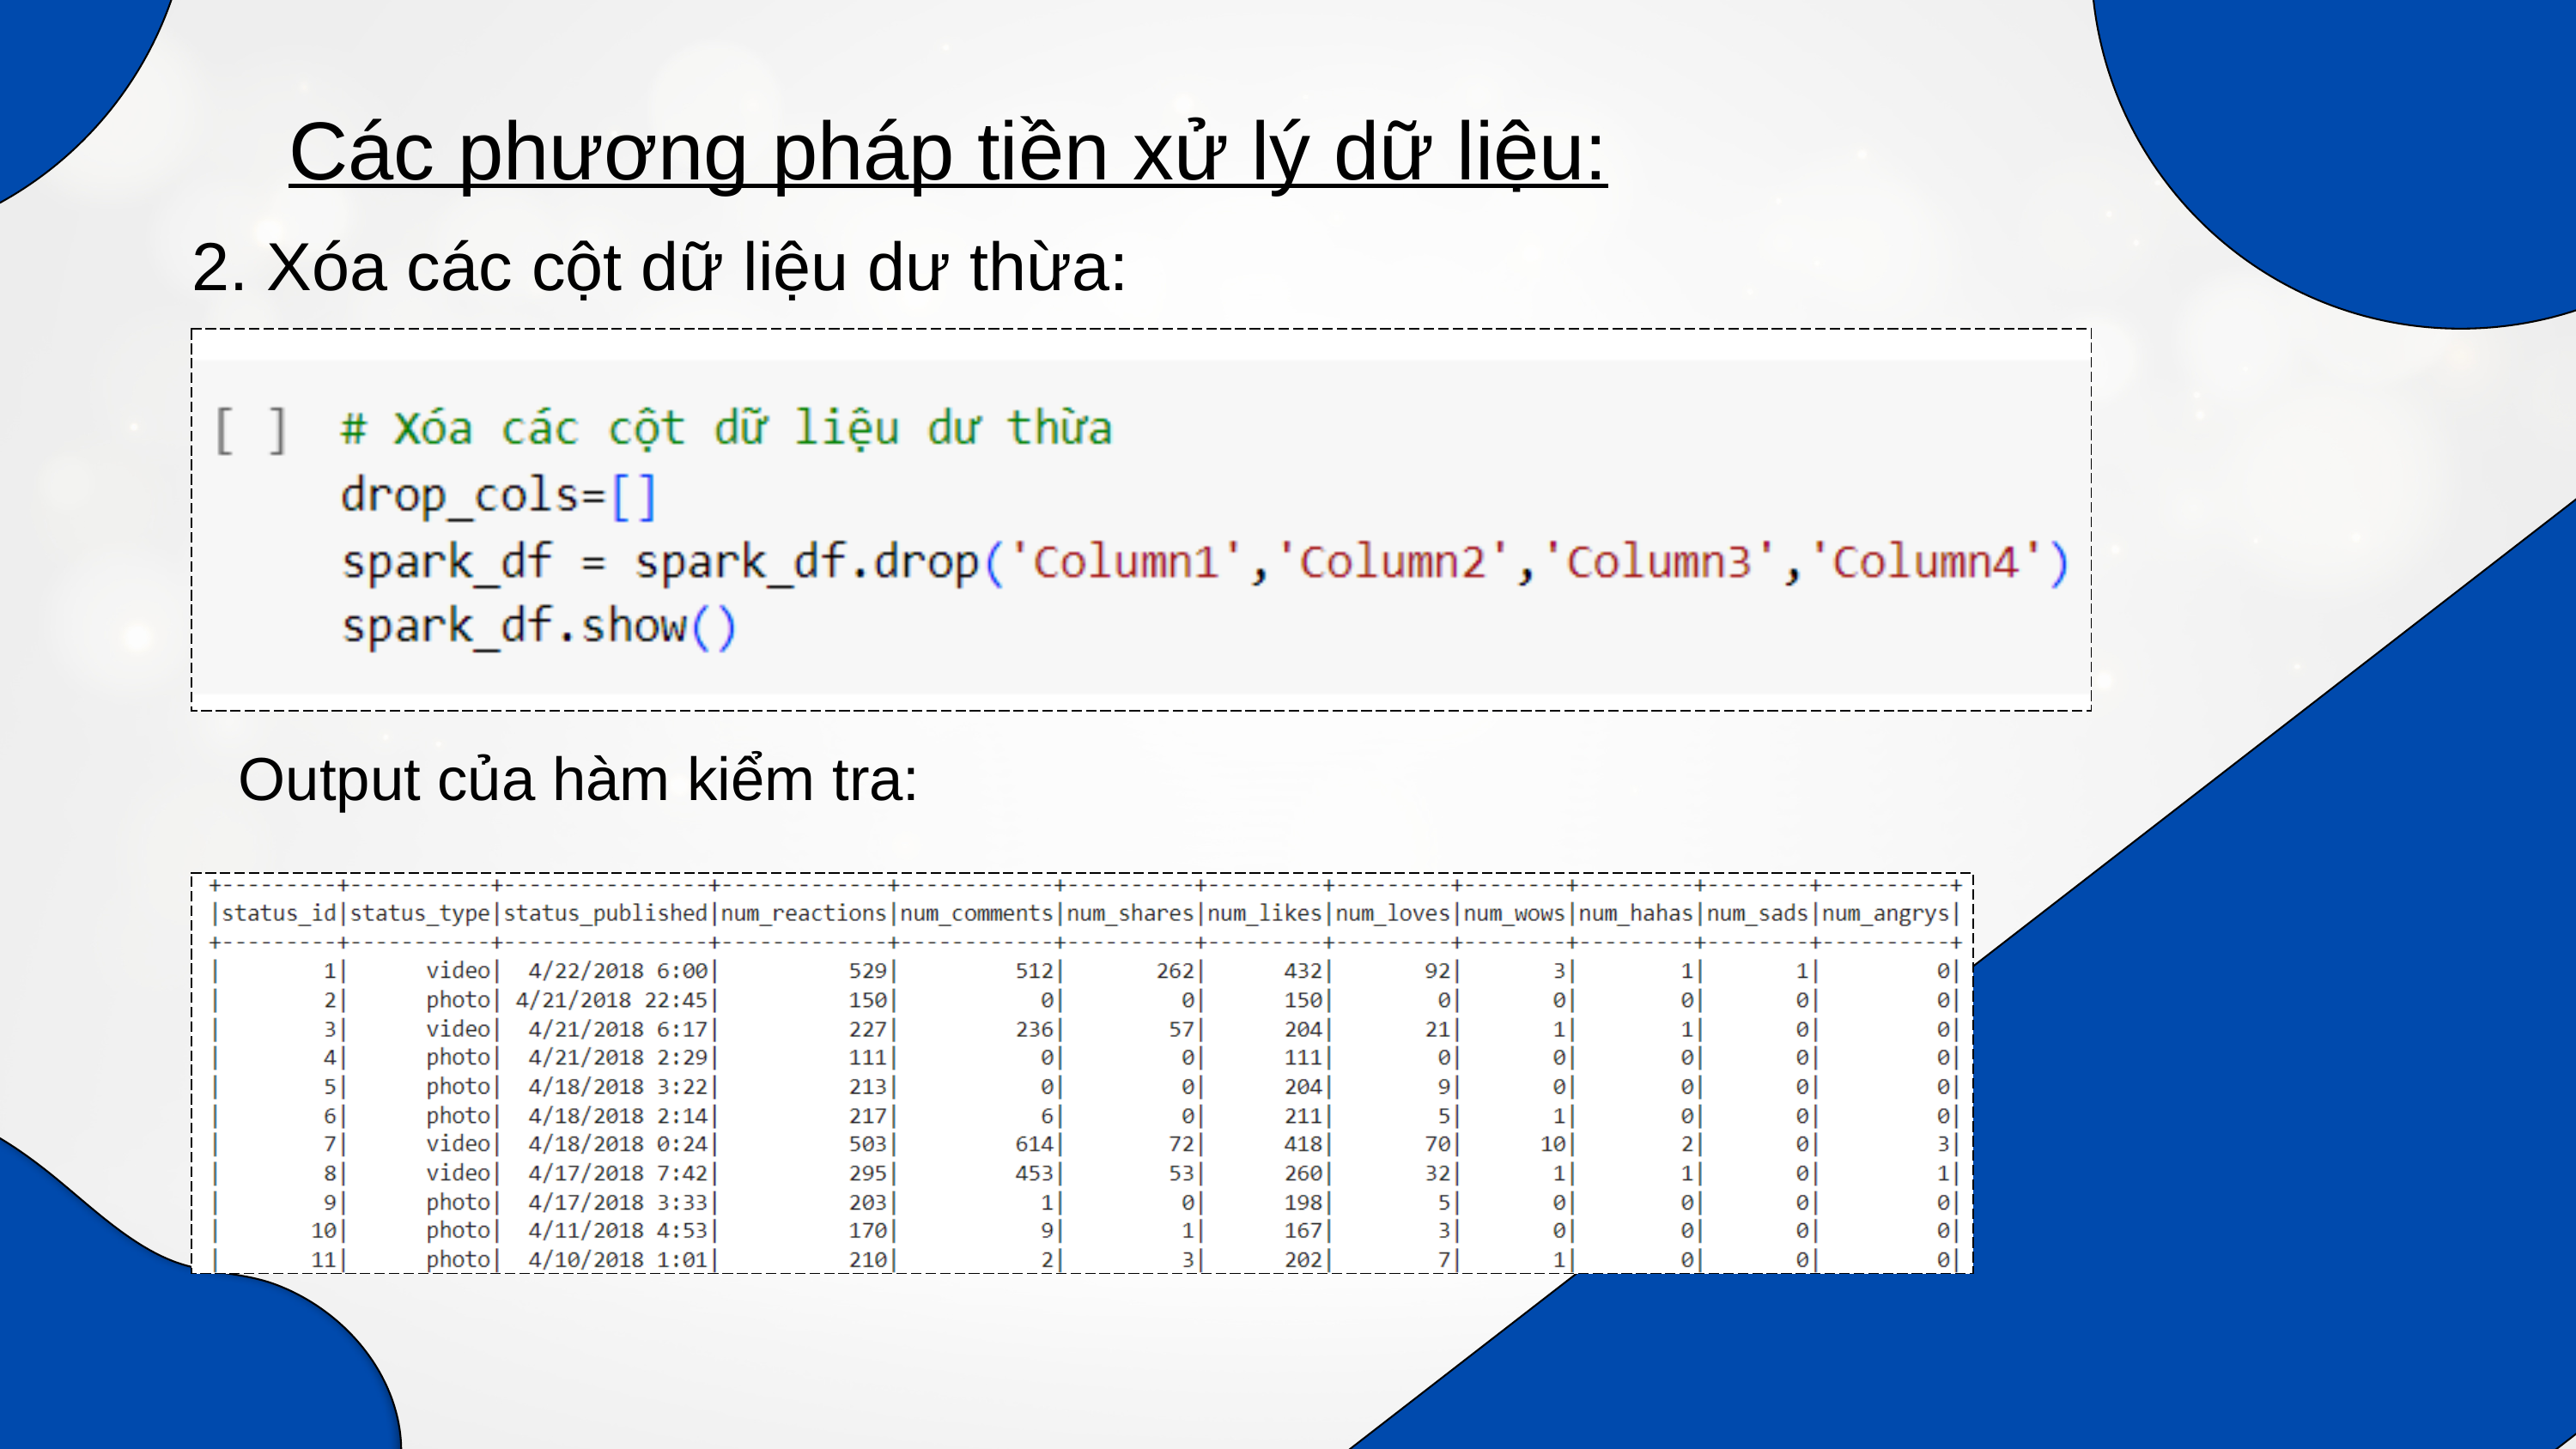

Các phương pháp tiền xử lý dữ liệu:
2. Xóa các cột dữ liệu dư thừa:

Output của hàm kiểm tra: